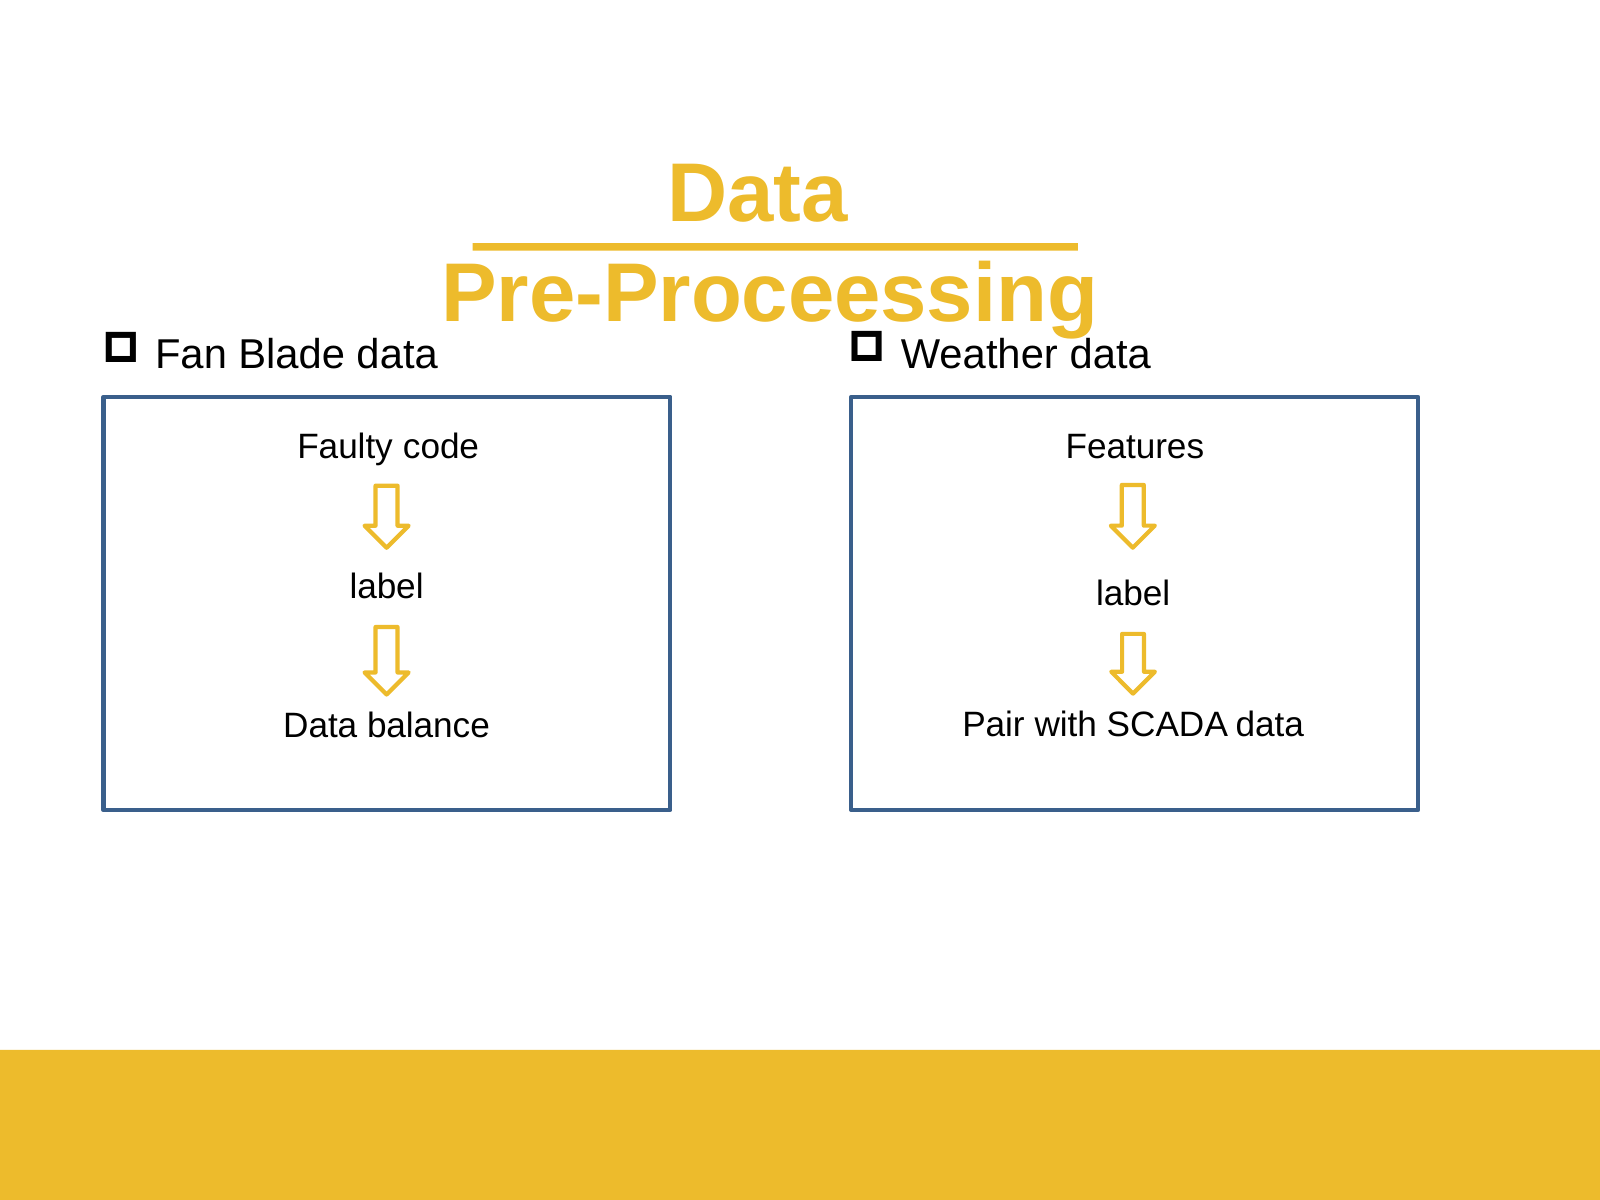

Data
Pre-Proceessing

Weather data
Fan Blade data

Faulty code
Features

label
label

Pair with SCADA data
Data balance

7